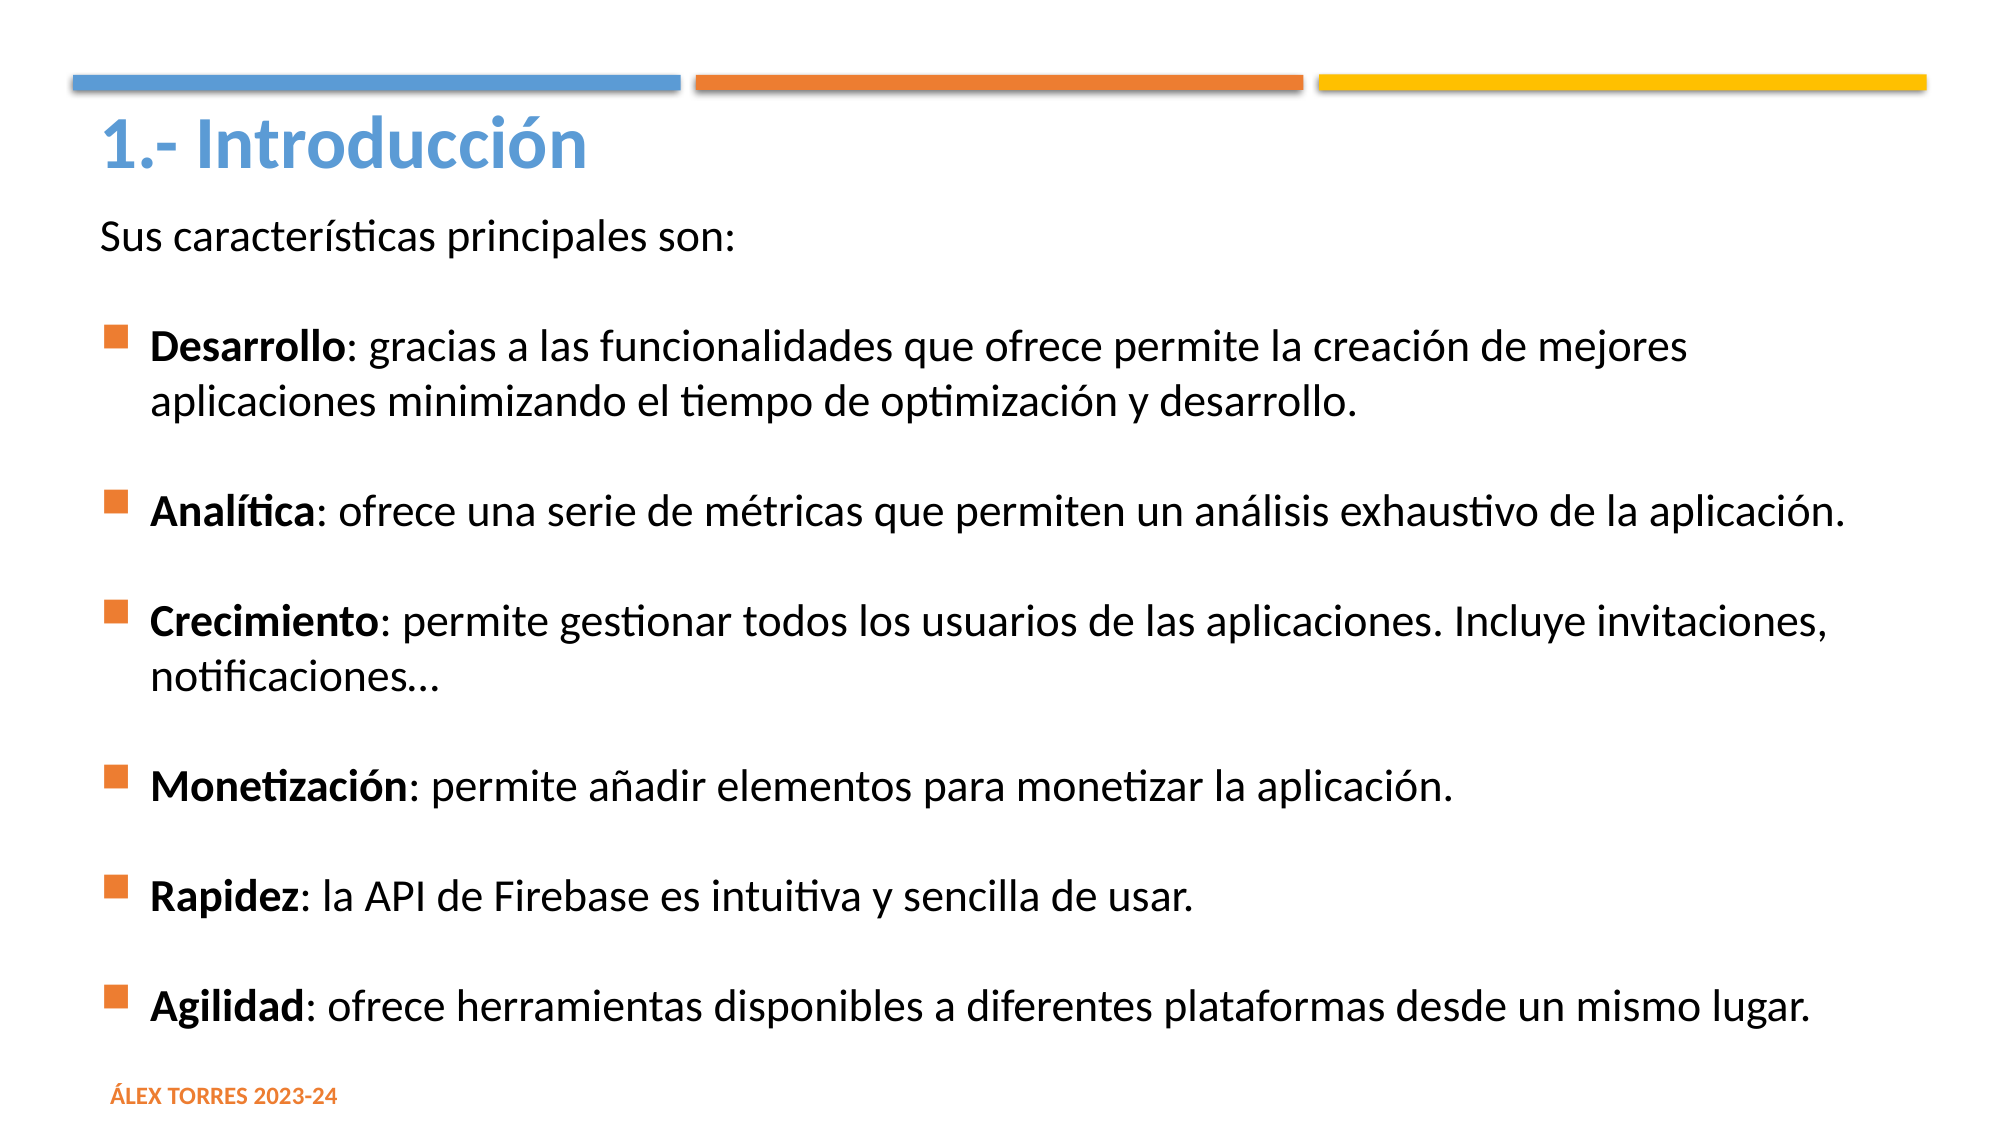

1.- Introducción
Sus características principales son:

Desarrollo: gracias a las funcionalidades que ofrece permite la creación de mejores aplicaciones minimizando el tiempo de optimización y desarrollo.

Analítica: ofrece una serie de métricas que permiten un análisis exhaustivo de la aplicación.

Crecimiento: permite gestionar todos los usuarios de las aplicaciones. Incluye invitaciones, notificaciones…

Monetización: permite añadir elementos para monetizar la aplicación.

Rapidez: la API de Firebase es intuitiva y sencilla de usar.

Agilidad: ofrece herramientas disponibles a diferentes plataformas desde un mismo lugar.